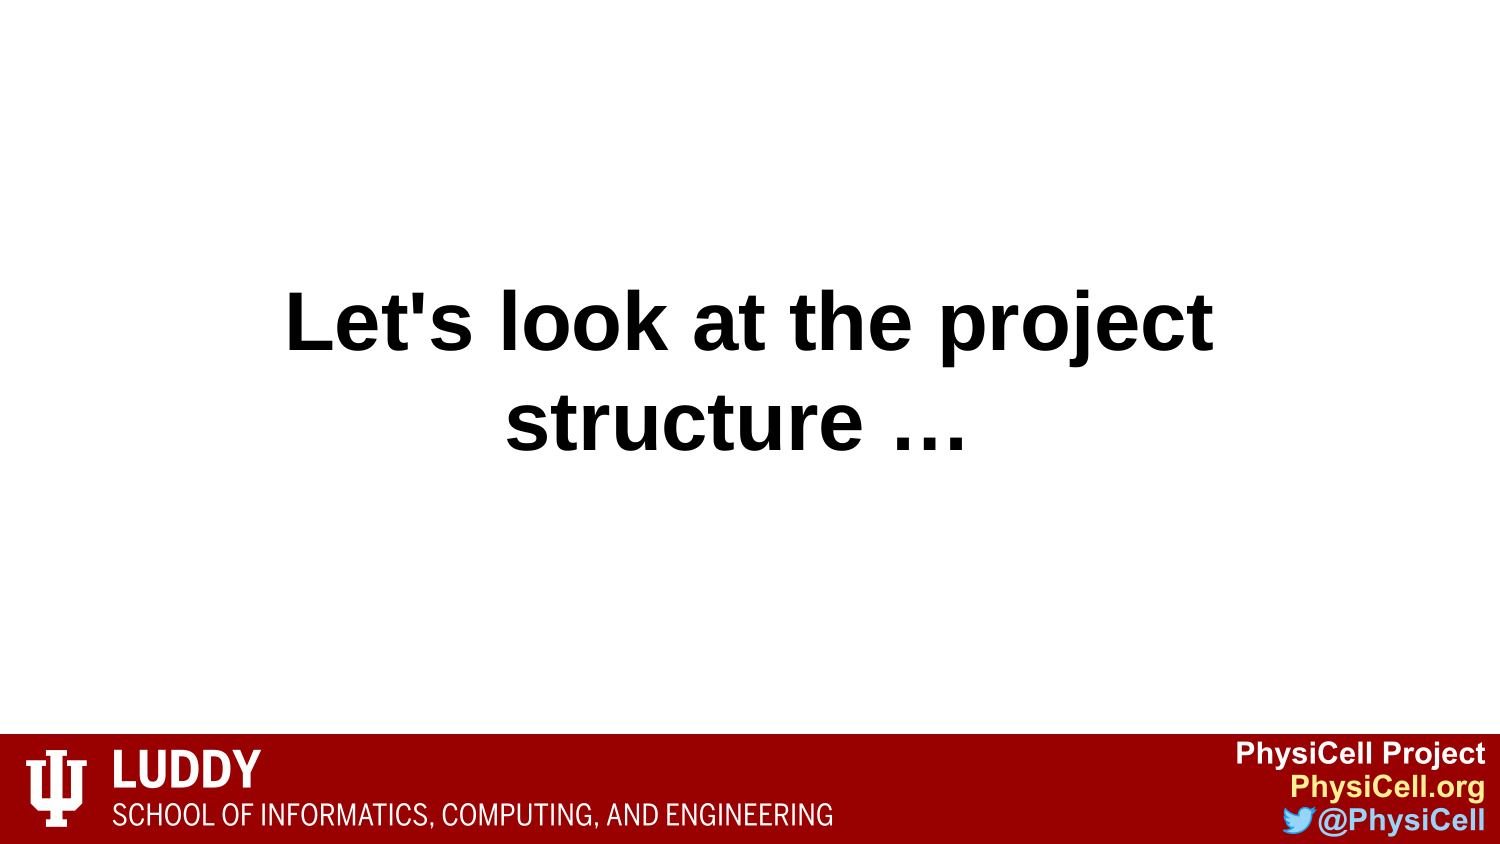

Let's look at the project structure …